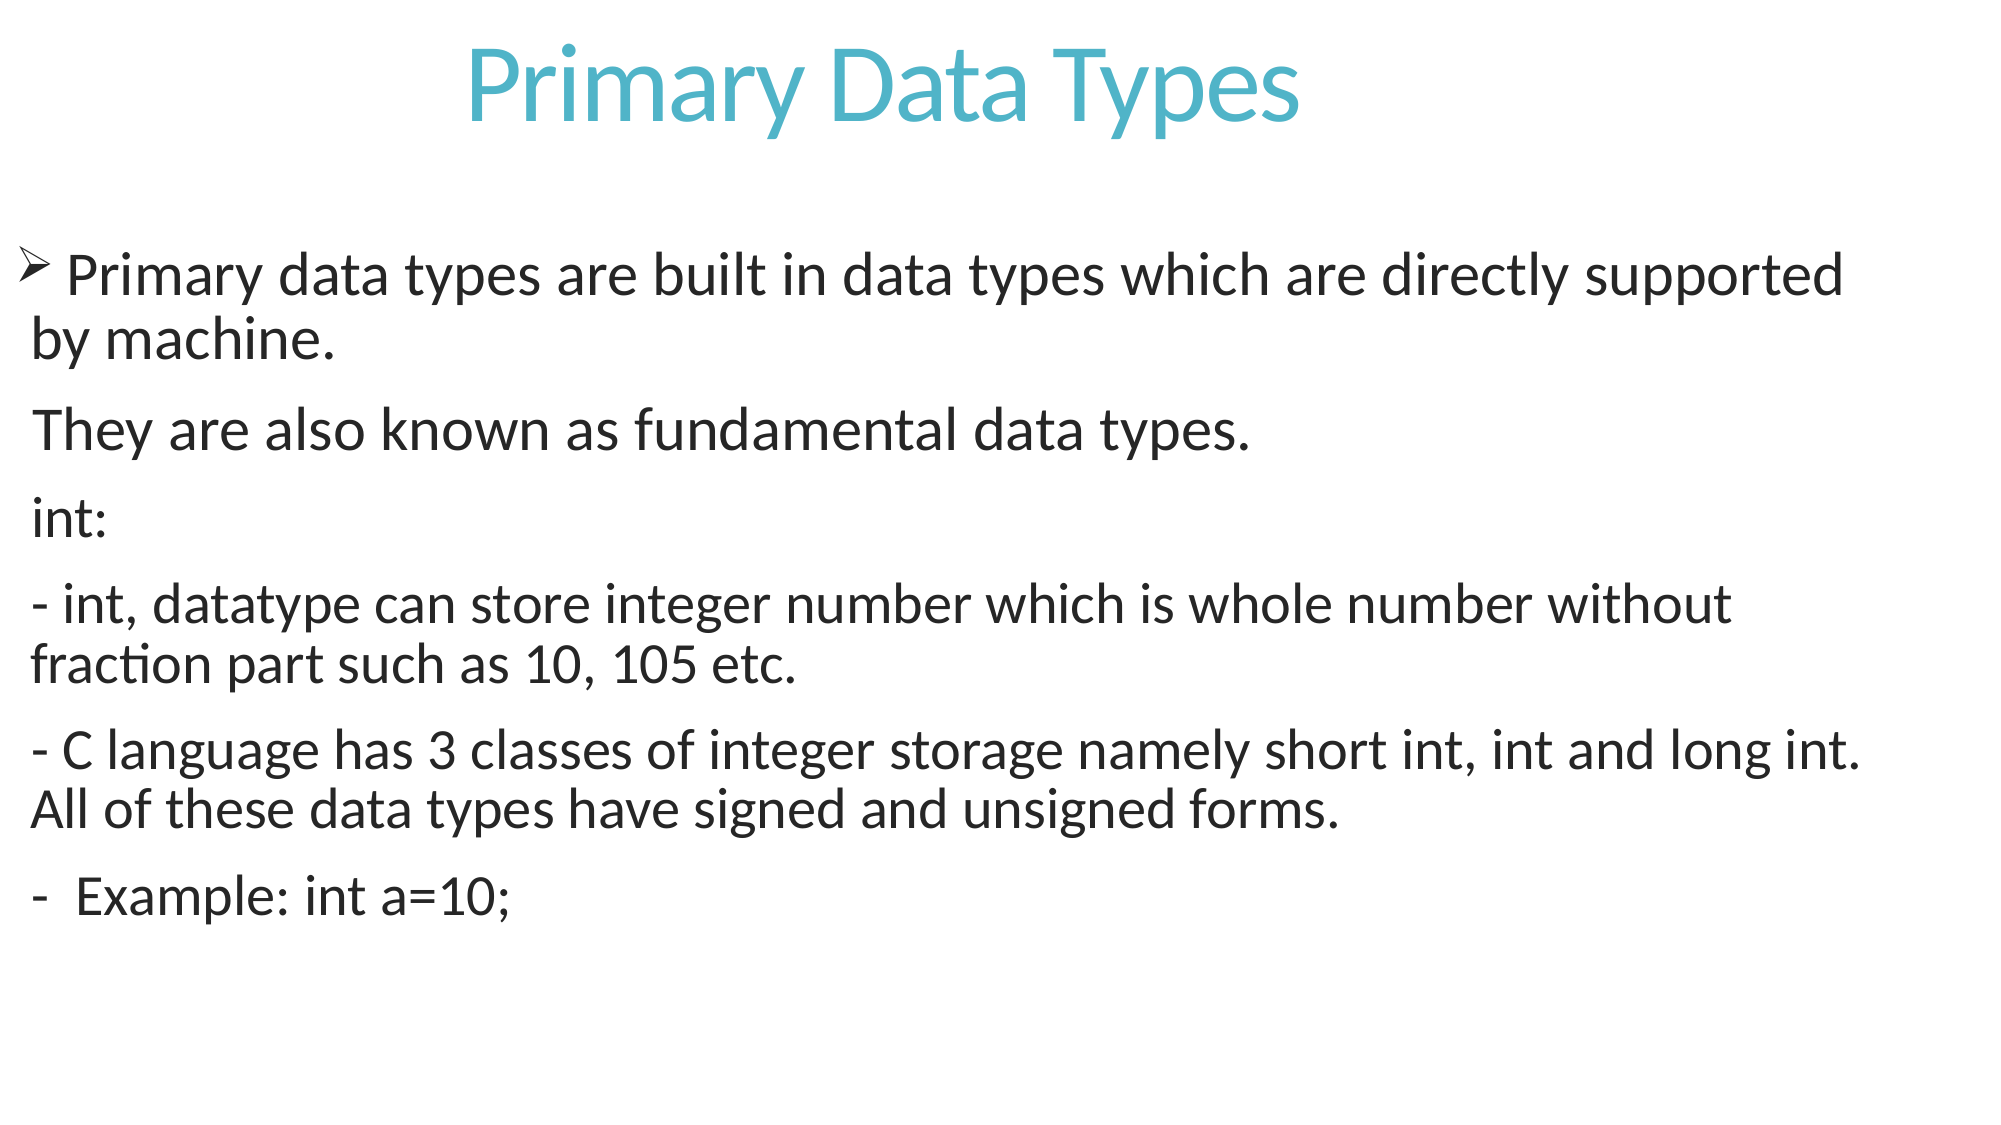

# Primary Data Types
 Primary data types are built in data types which are directly supported by machine.
They are also known as fundamental data types.
int:
- int, datatype can store integer number which is whole number without fraction part such as 10, 105 etc.
- C language has 3 classes of integer storage namely short int, int and long int. All of these data types have signed and unsigned forms.
-  Example: int a=10;